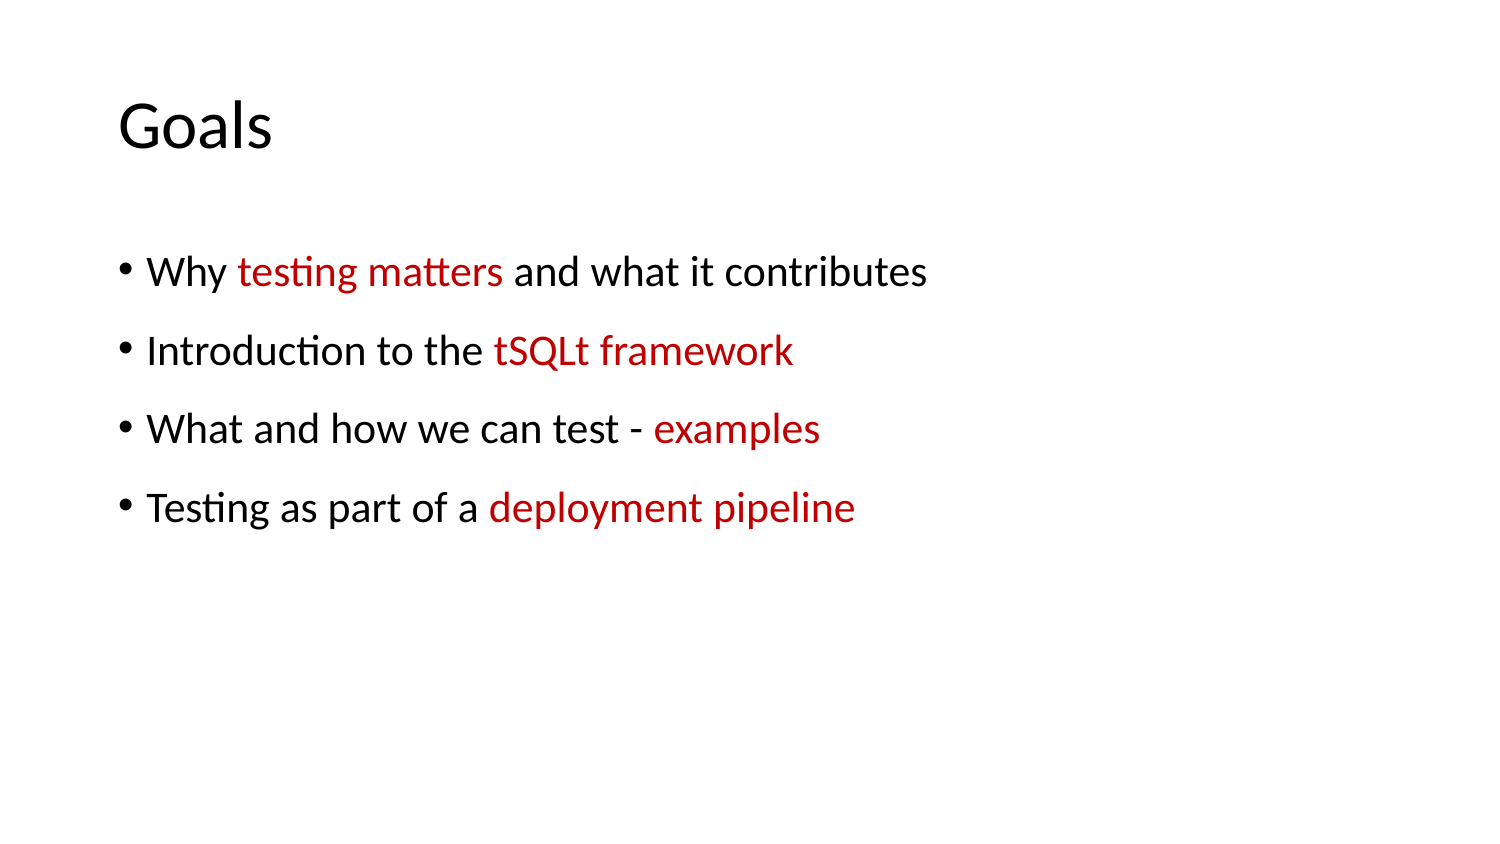

# Goals
Why testing matters and what it contributes
Introduction to the tSQLt framework
What and how we can test - examples
Testing as part of a deployment pipeline